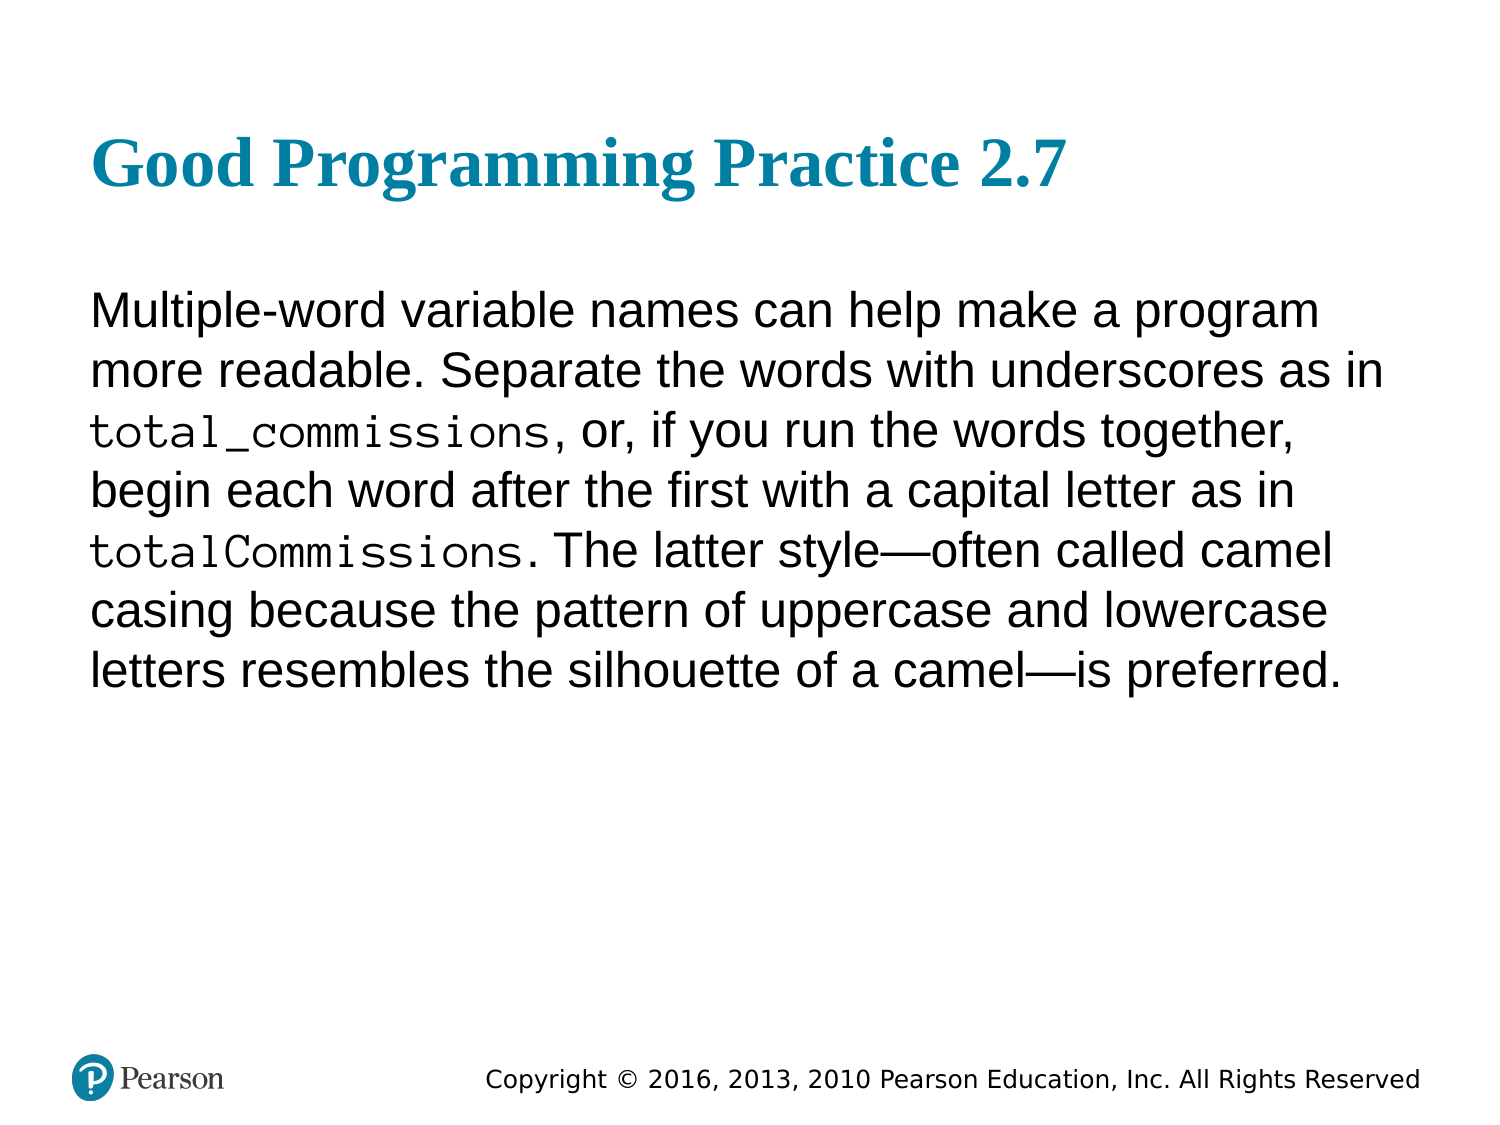

# Good Programming Practice 2.7
Multiple-word variable names can help make a program more readable. Separate the words with underscores as in total_commissions, or, if you run the words together, begin each word after the first with a capital letter as in totalCommissions. The latter style—often called camel casing because the pattern of uppercase and lowercase letters resembles the silhouette of a camel—is preferred.